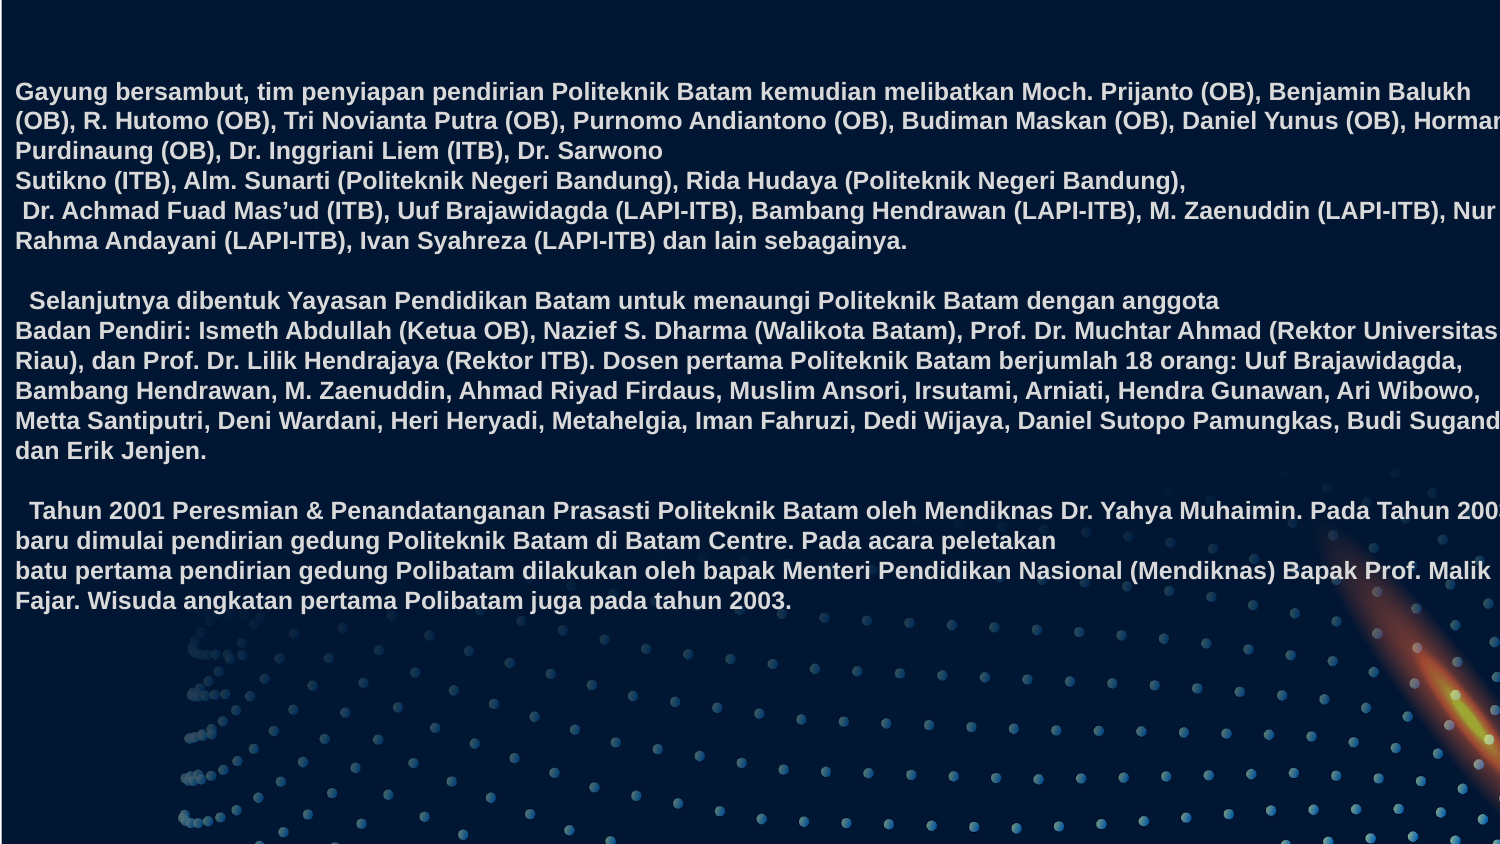

# Gayung bersambut, tim penyiapan pendirian Politeknik Batam kemudian melibatkan Moch. Prijanto (OB), Benjamin Balukh (OB), R. Hutomo (OB), Tri Novianta Putra (OB), Purnomo Andiantono (OB), Budiman Maskan (OB), Daniel Yunus (OB), Horman Purdinaung (OB), Dr. Inggriani Liem (ITB), Dr. Sarwono Sutikno (ITB), Alm. Sunarti (Politeknik Negeri Bandung), Rida Hudaya (Politeknik Negeri Bandung), Dr. Achmad Fuad Mas’ud (ITB), Uuf Brajawidagda (LAPI-ITB), Bambang Hendrawan (LAPI-ITB), M. Zaenuddin (LAPI-ITB), Nur Rahma Andayani (LAPI-ITB), Ivan Syahreza (LAPI-ITB) dan lain sebagainya. Selanjutnya dibentuk Yayasan Pendidikan Batam untuk menaungi Politeknik Batam dengan anggota Badan Pendiri: Ismeth Abdullah (Ketua OB), Nazief S. Dharma (Walikota Batam), Prof. Dr. Muchtar Ahmad (Rektor Universitas Riau), dan Prof. Dr. Lilik Hendrajaya (Rektor ITB). Dosen pertama Politeknik Batam berjumlah 18 orang: Uuf Brajawidagda, Bambang Hendrawan, M. Zaenuddin, Ahmad Riyad Firdaus, Muslim Ansori, Irsutami, Arniati, Hendra Gunawan, Ari Wibowo, Metta Santiputri, Deni Wardani, Heri Heryadi, Metahelgia, Iman Fahruzi, Dedi Wijaya, Daniel Sutopo Pamungkas, Budi Sugandi, dan Erik Jenjen. Tahun 2001 Peresmian & Penandatanganan Prasasti Politeknik Batam oleh Mendiknas Dr. Yahya Muhaimin. Pada Tahun 2003 baru dimulai pendirian gedung Politeknik Batam di Batam Centre. Pada acara peletakan batu pertama pendirian gedung Polibatam dilakukan oleh bapak Menteri Pendidikan Nasional (Mendiknas) Bapak Prof. Malik Fajar. Wisuda angkatan pertama Polibatam juga pada tahun 2003.